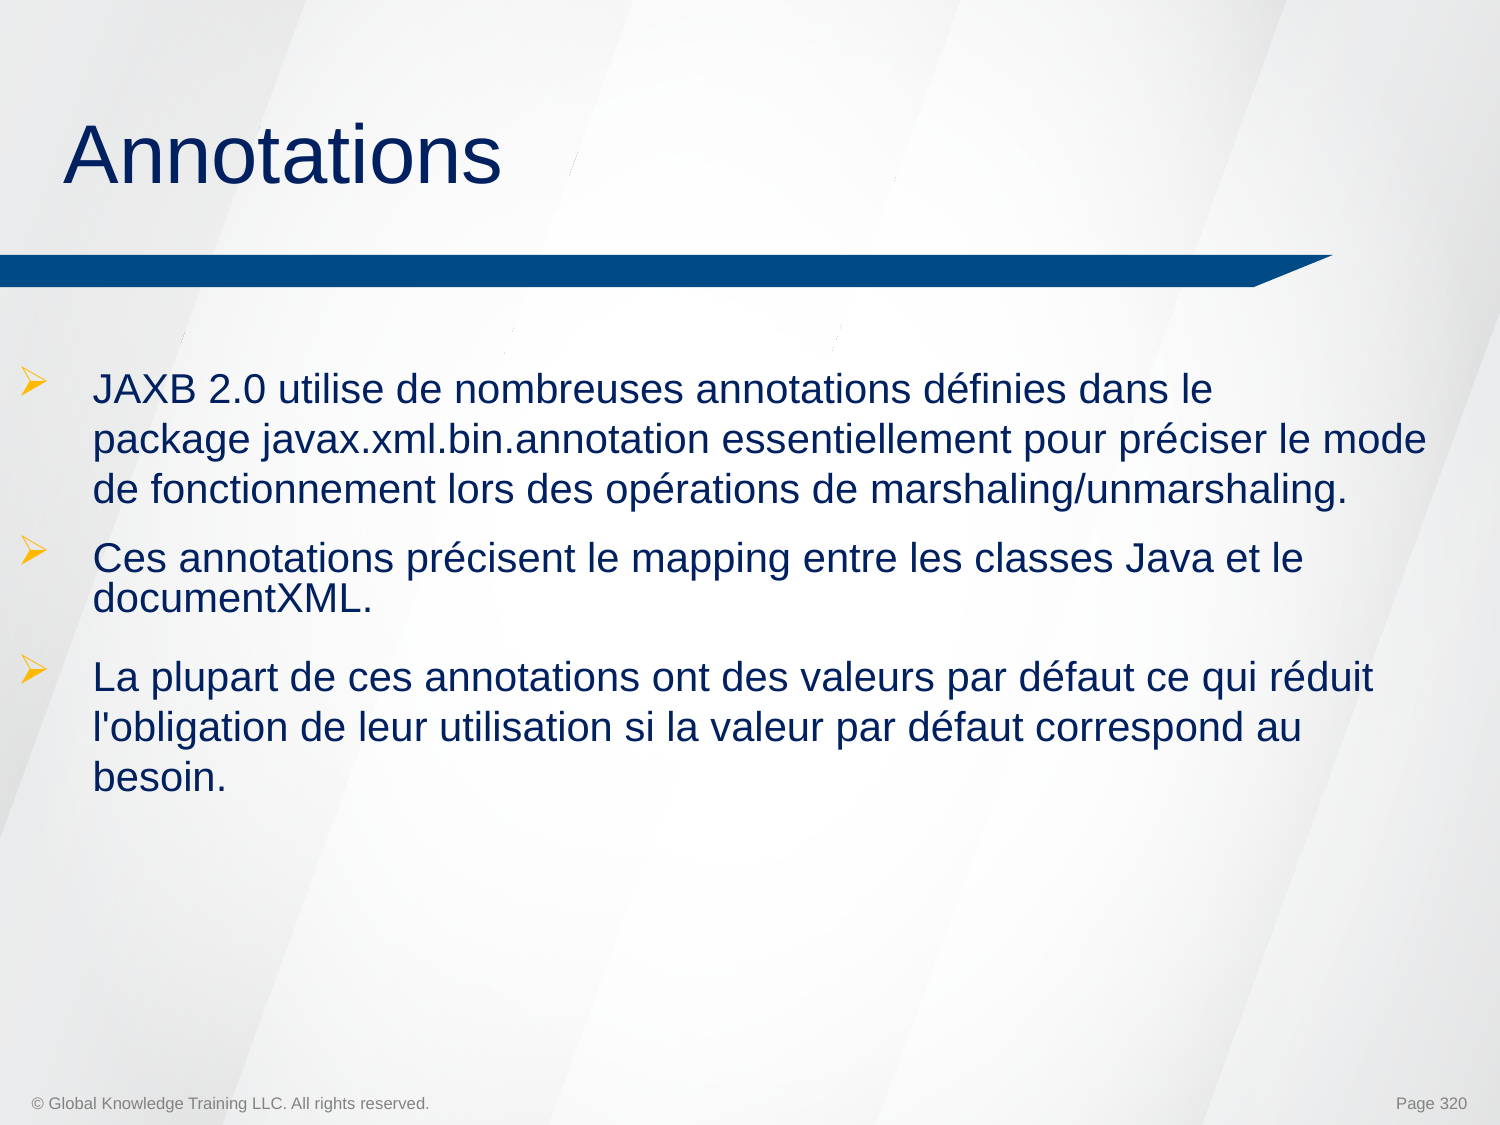

# Annotations
JAXB 2.0 utilise de nombreuses annotations définies dans le package javax.xml.bin.annotation essentiellement pour préciser le mode de fonctionnement lors des opérations de marshaling/unmarshaling.
Ces annotations précisent le mapping entre les classes Java et le documentXML.
La plupart de ces annotations ont des valeurs par défaut ce qui réduit l'obligation de leur utilisation si la valeur par défaut correspond au besoin.